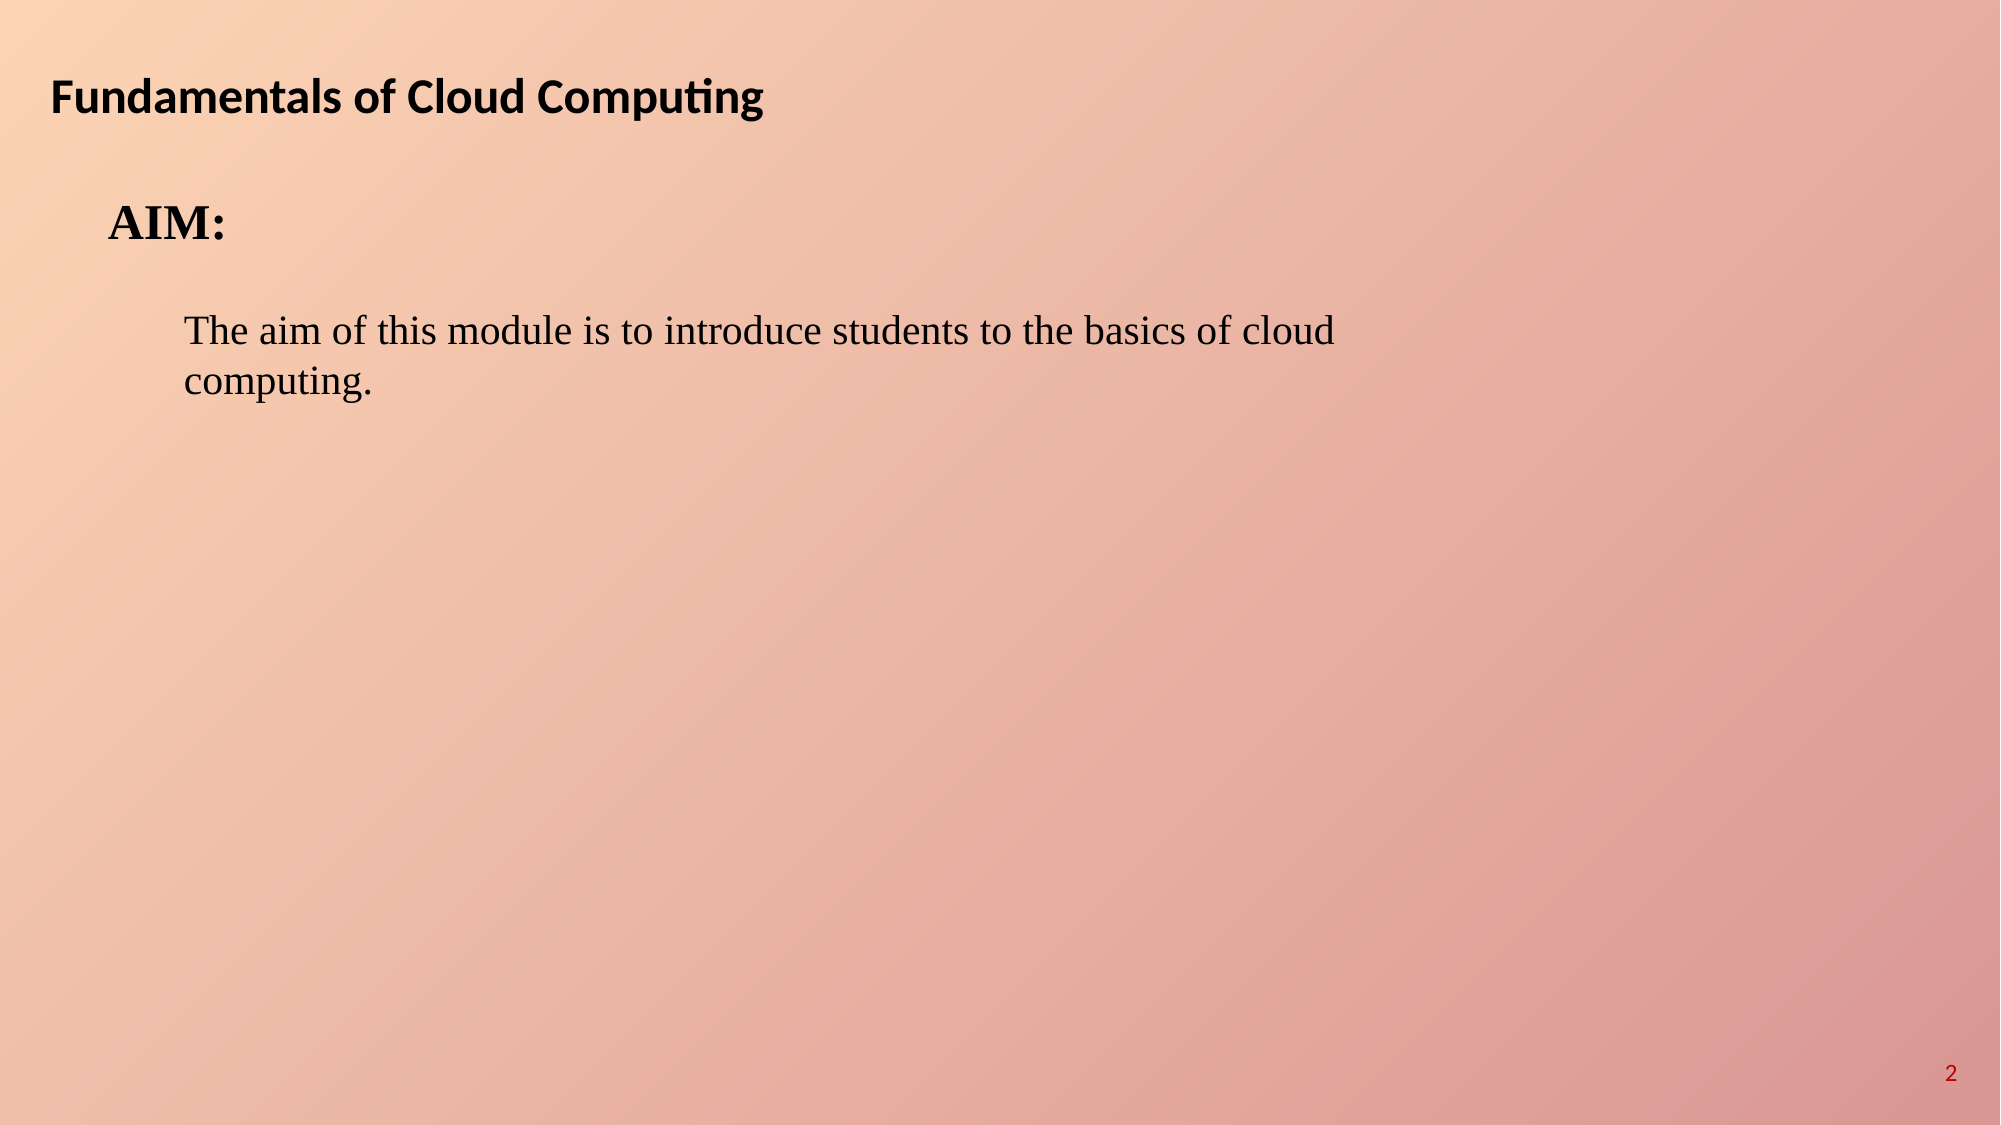

# Fundamentals of Cloud Computing
AIM:

The aim of this module is to introduce students to the basics of cloud computing.
2